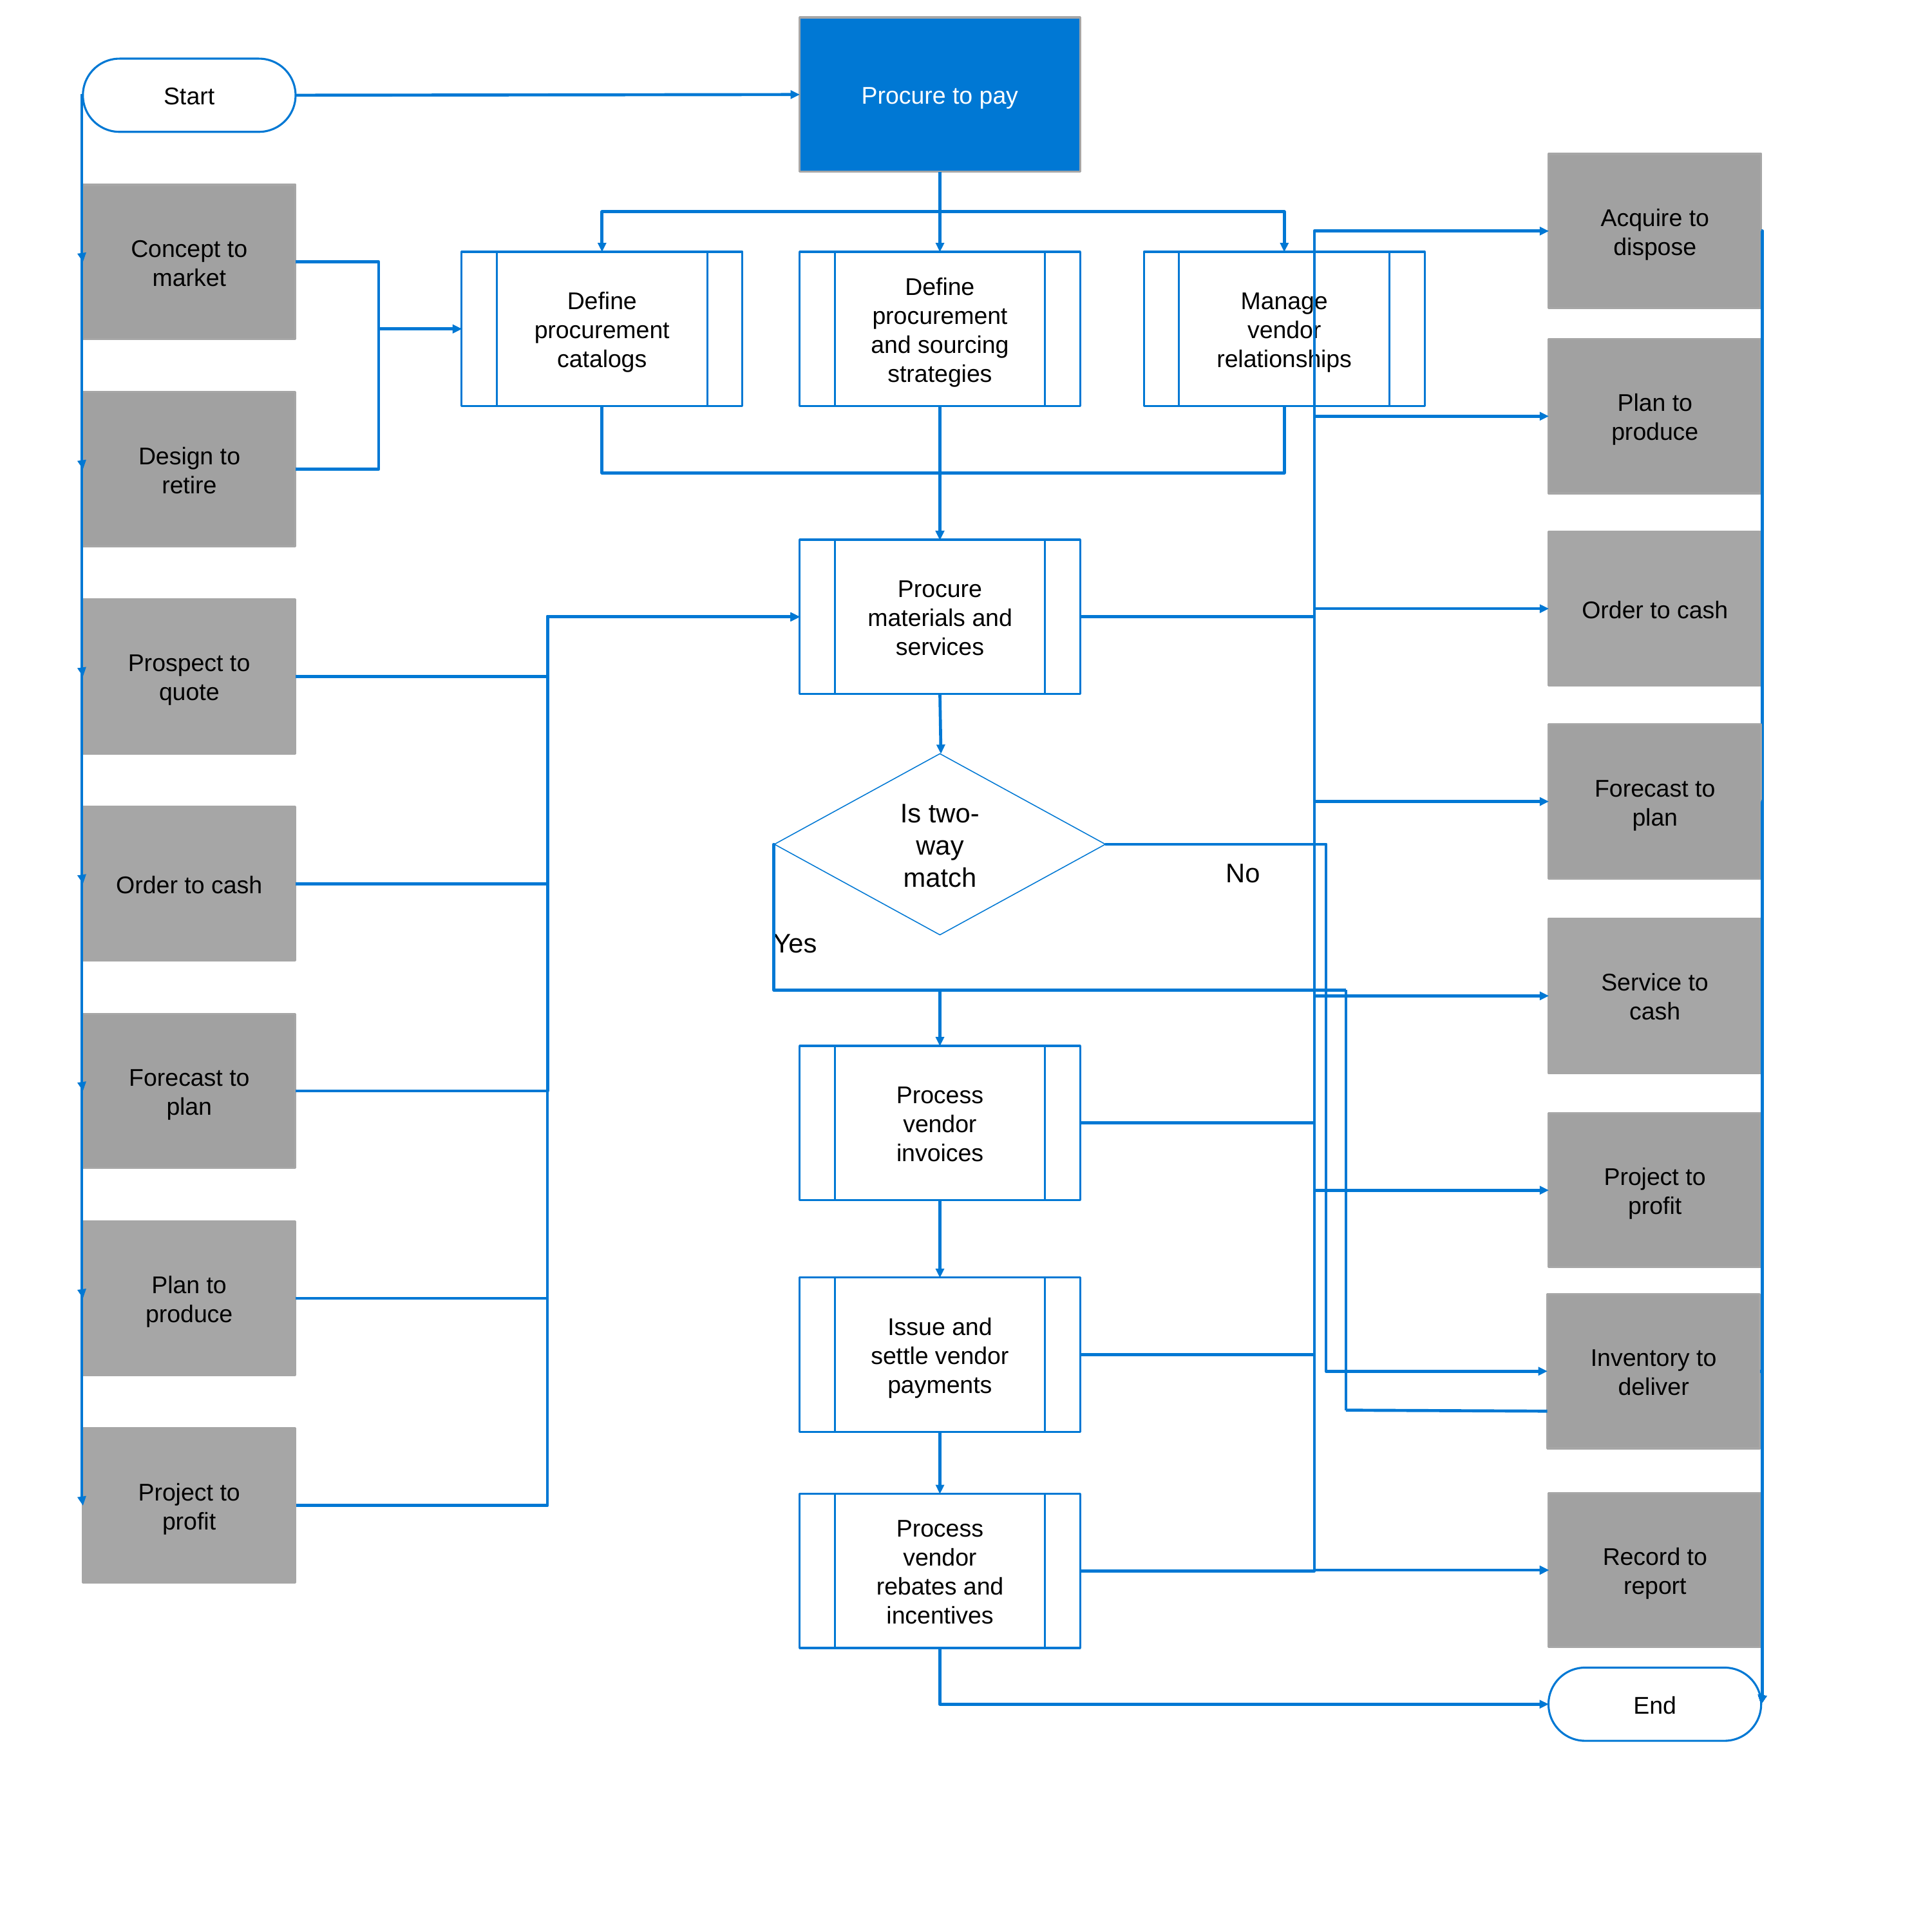

Procure to pay
Start
Acquire to dispose
Concept to market
Define procurement catalogs
Define procurement and sourcing strategies
Manage vendor relationships
Plan to produce
Design to retire
Order to cash
Procure materials and services
Prospect to quote
Forecast to plan
Is two-way match
Order to cash
No
Service to cash
Yes
Forecast to plan
Process vendor invoices
Project to profit
Plan to produce
Issue and settle vendor payments
Inventory to deliver
Project to profit
Record to report
Process vendor rebates and incentives
End